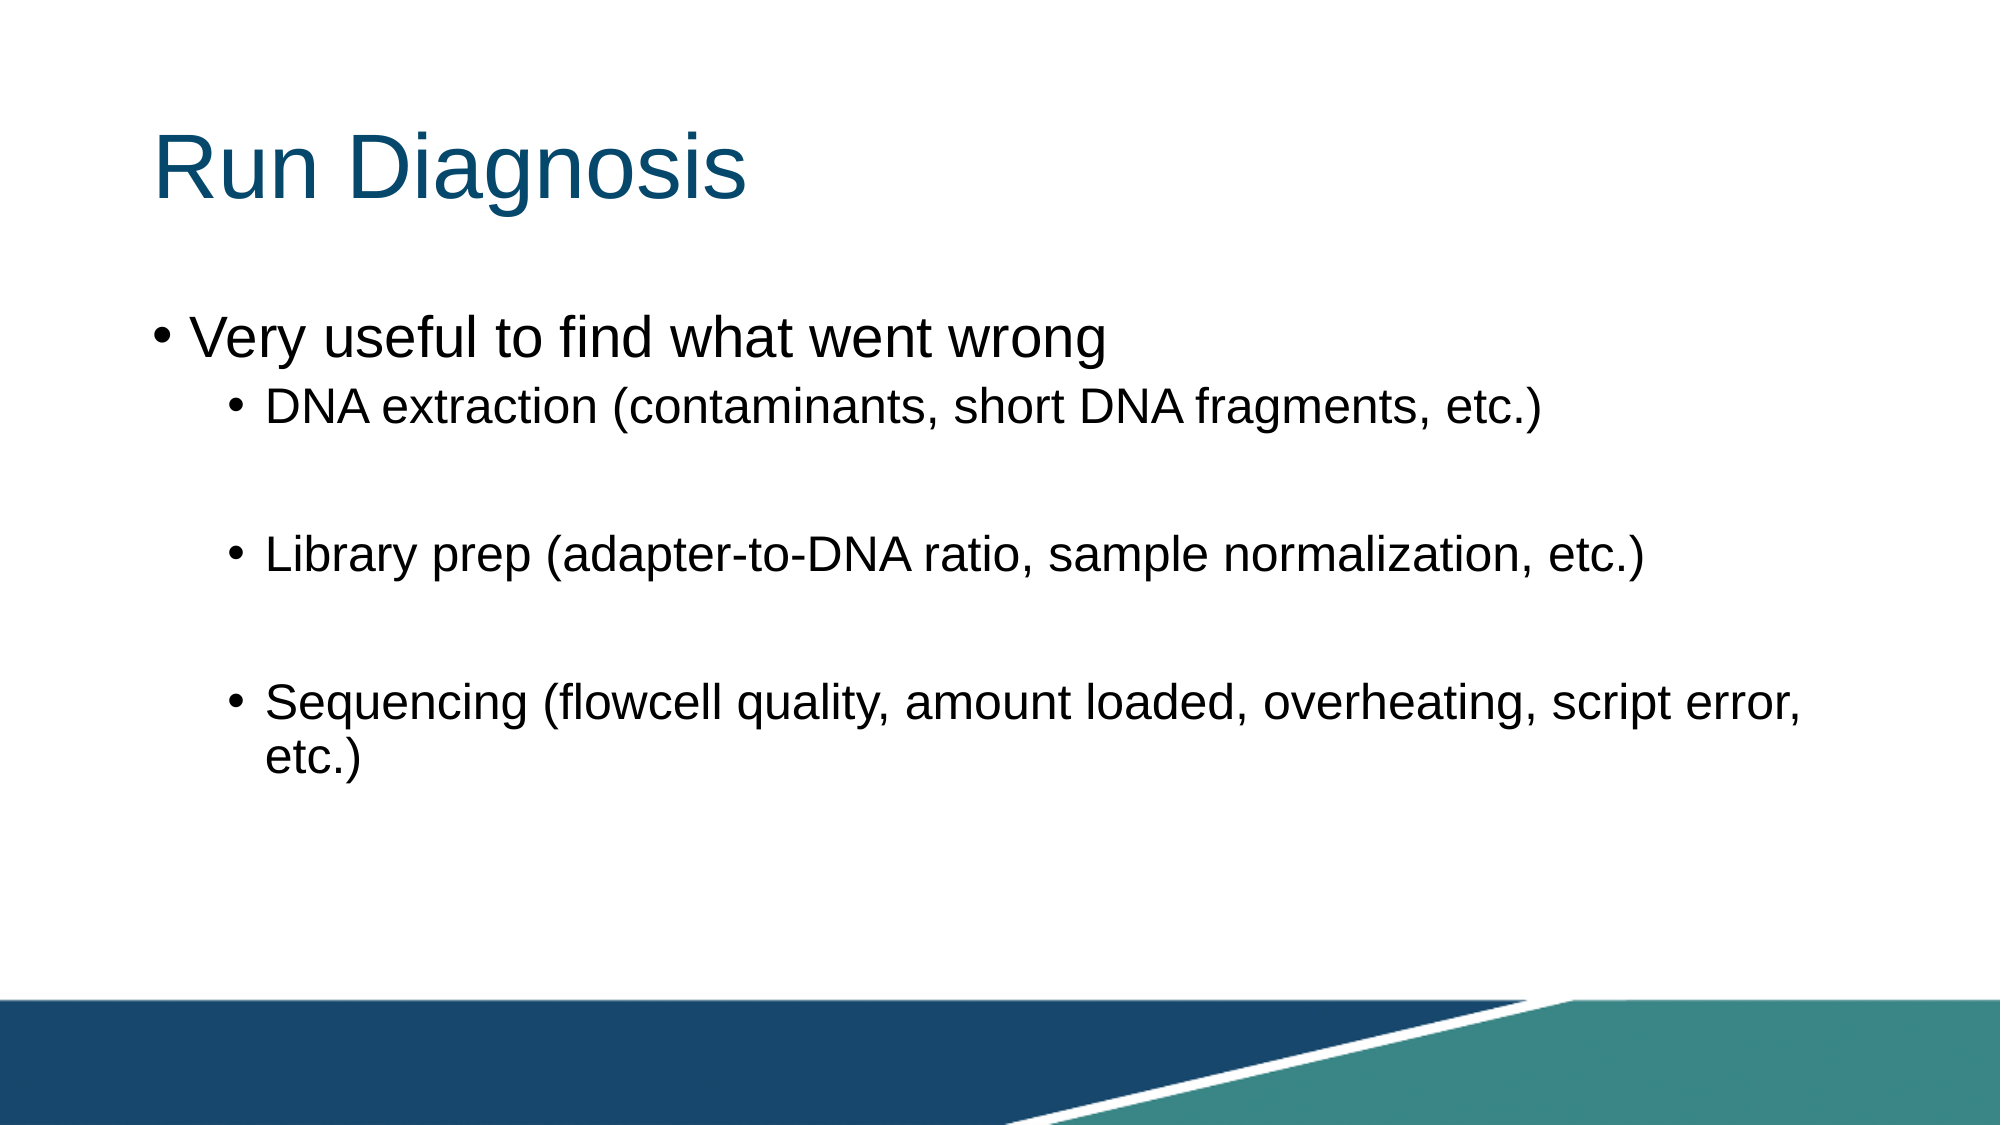

# Run Diagnosis
Very useful to find what went wrong
DNA extraction (contaminants, short DNA fragments, etc.)

Library prep (adapter-to-DNA ratio, sample normalization, etc.)

Sequencing (flowcell quality, amount loaded, overheating, script error, etc.)